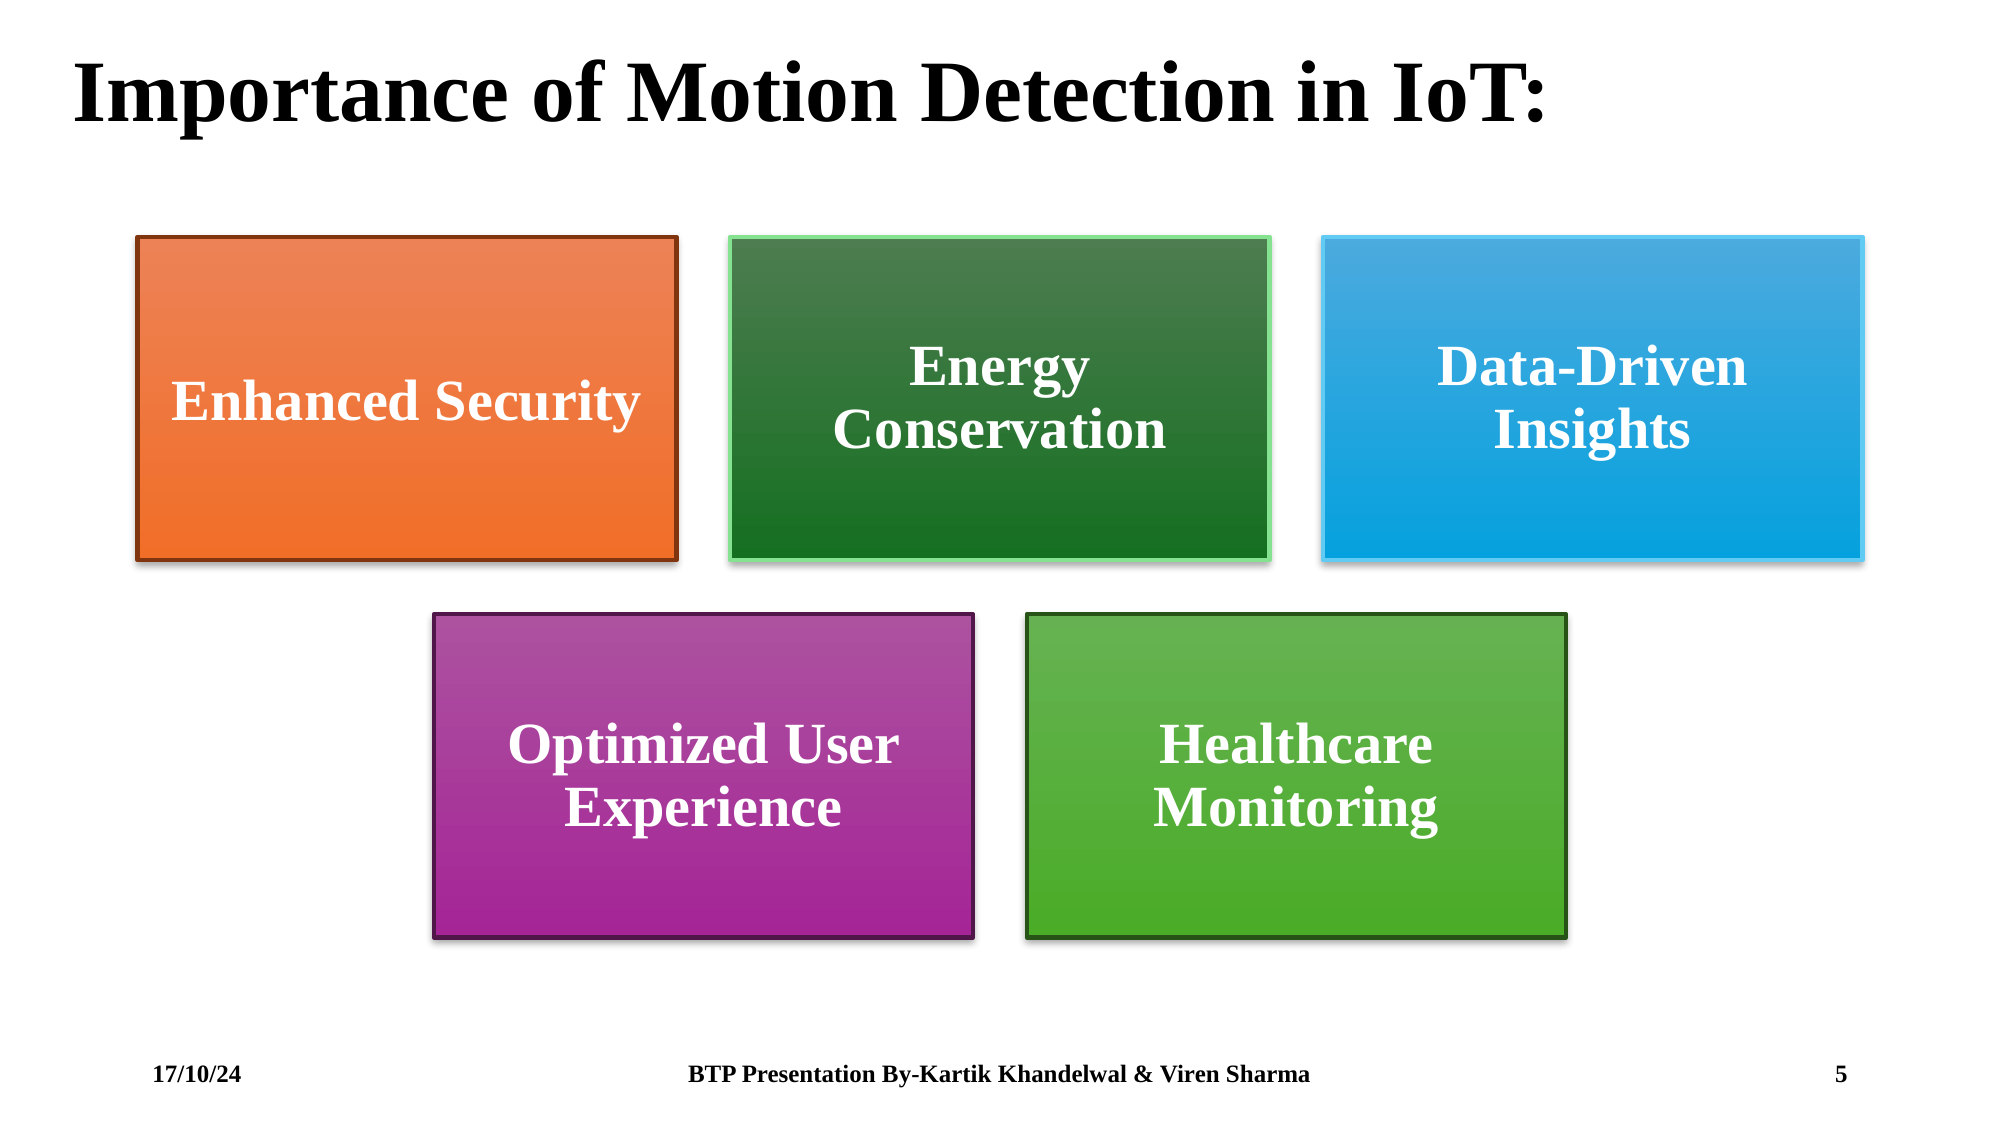

Importance of Motion Detection in IoT:

Enhanced Security

Energy Conservation
Data-Driven Insights
Optimized User Experience
Healthcare Monitoring
17/10/24
BTP Presentation By-Kartik Khandelwal & Viren Sharma
5